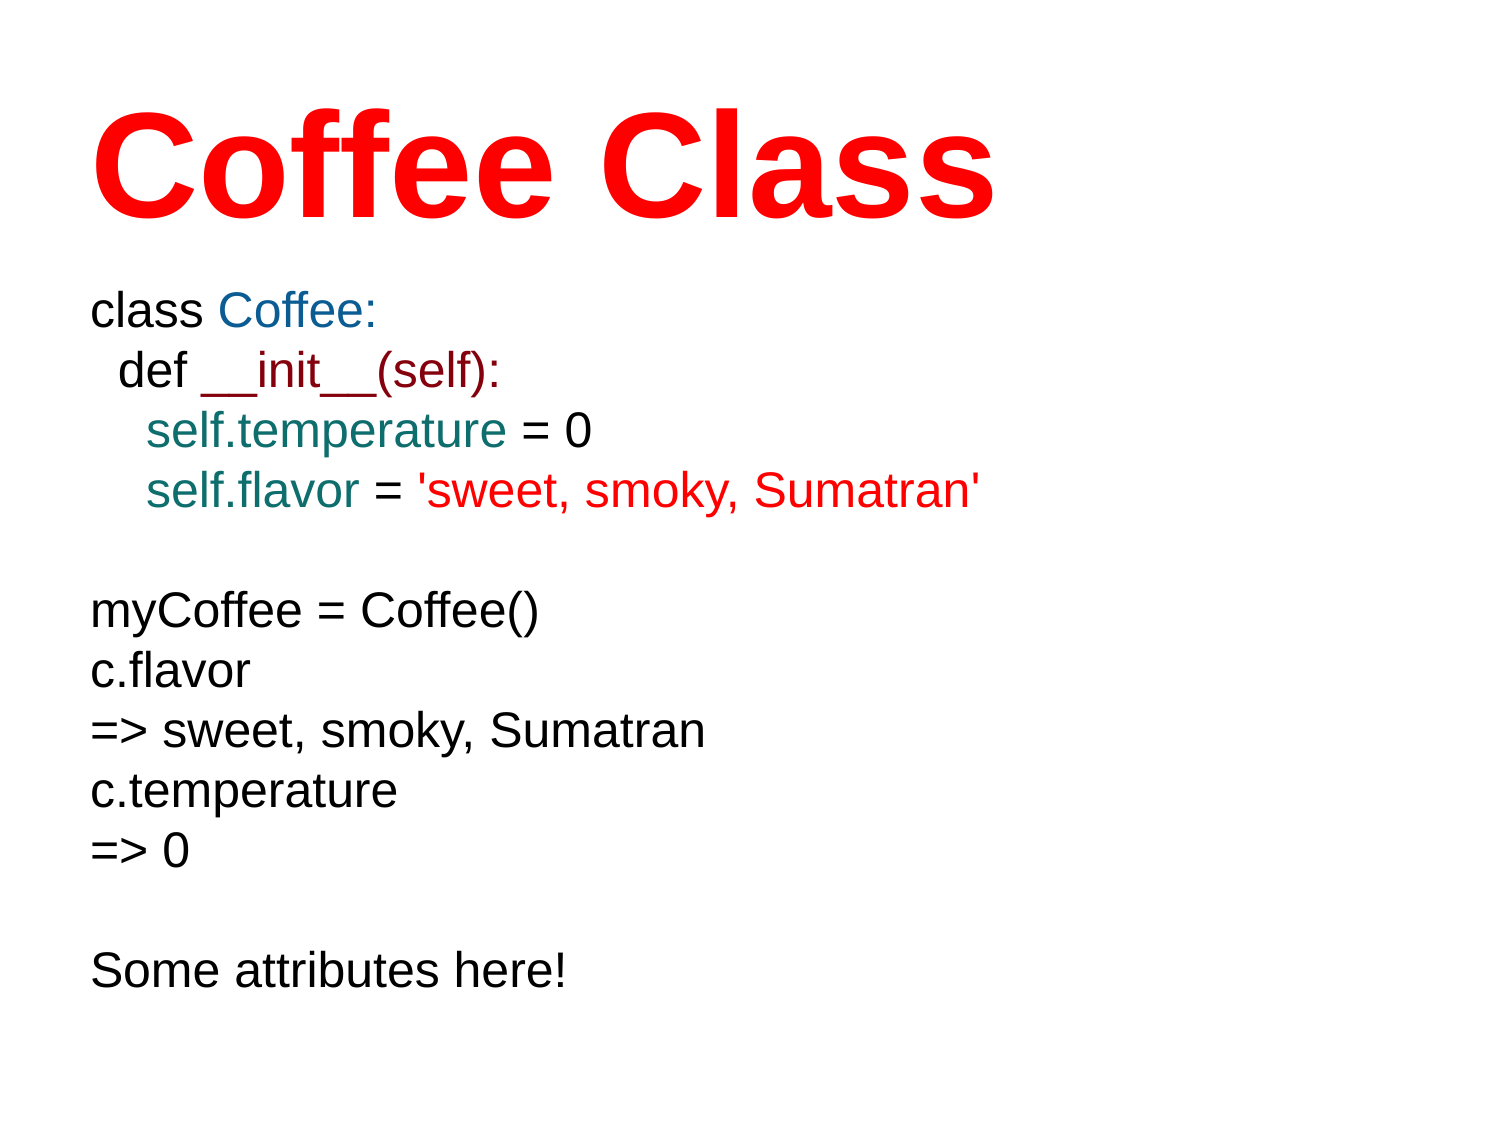

# Coffee Class
class Coffee:
  def __init__(self):
    self.temperature = 0
    self.flavor = 'sweet, smoky, Sumatran'

myCoffee = Coffee()
c.flavor
=> sweet, smoky, Sumatran
c.temperature
=> 0

Some attributes here!